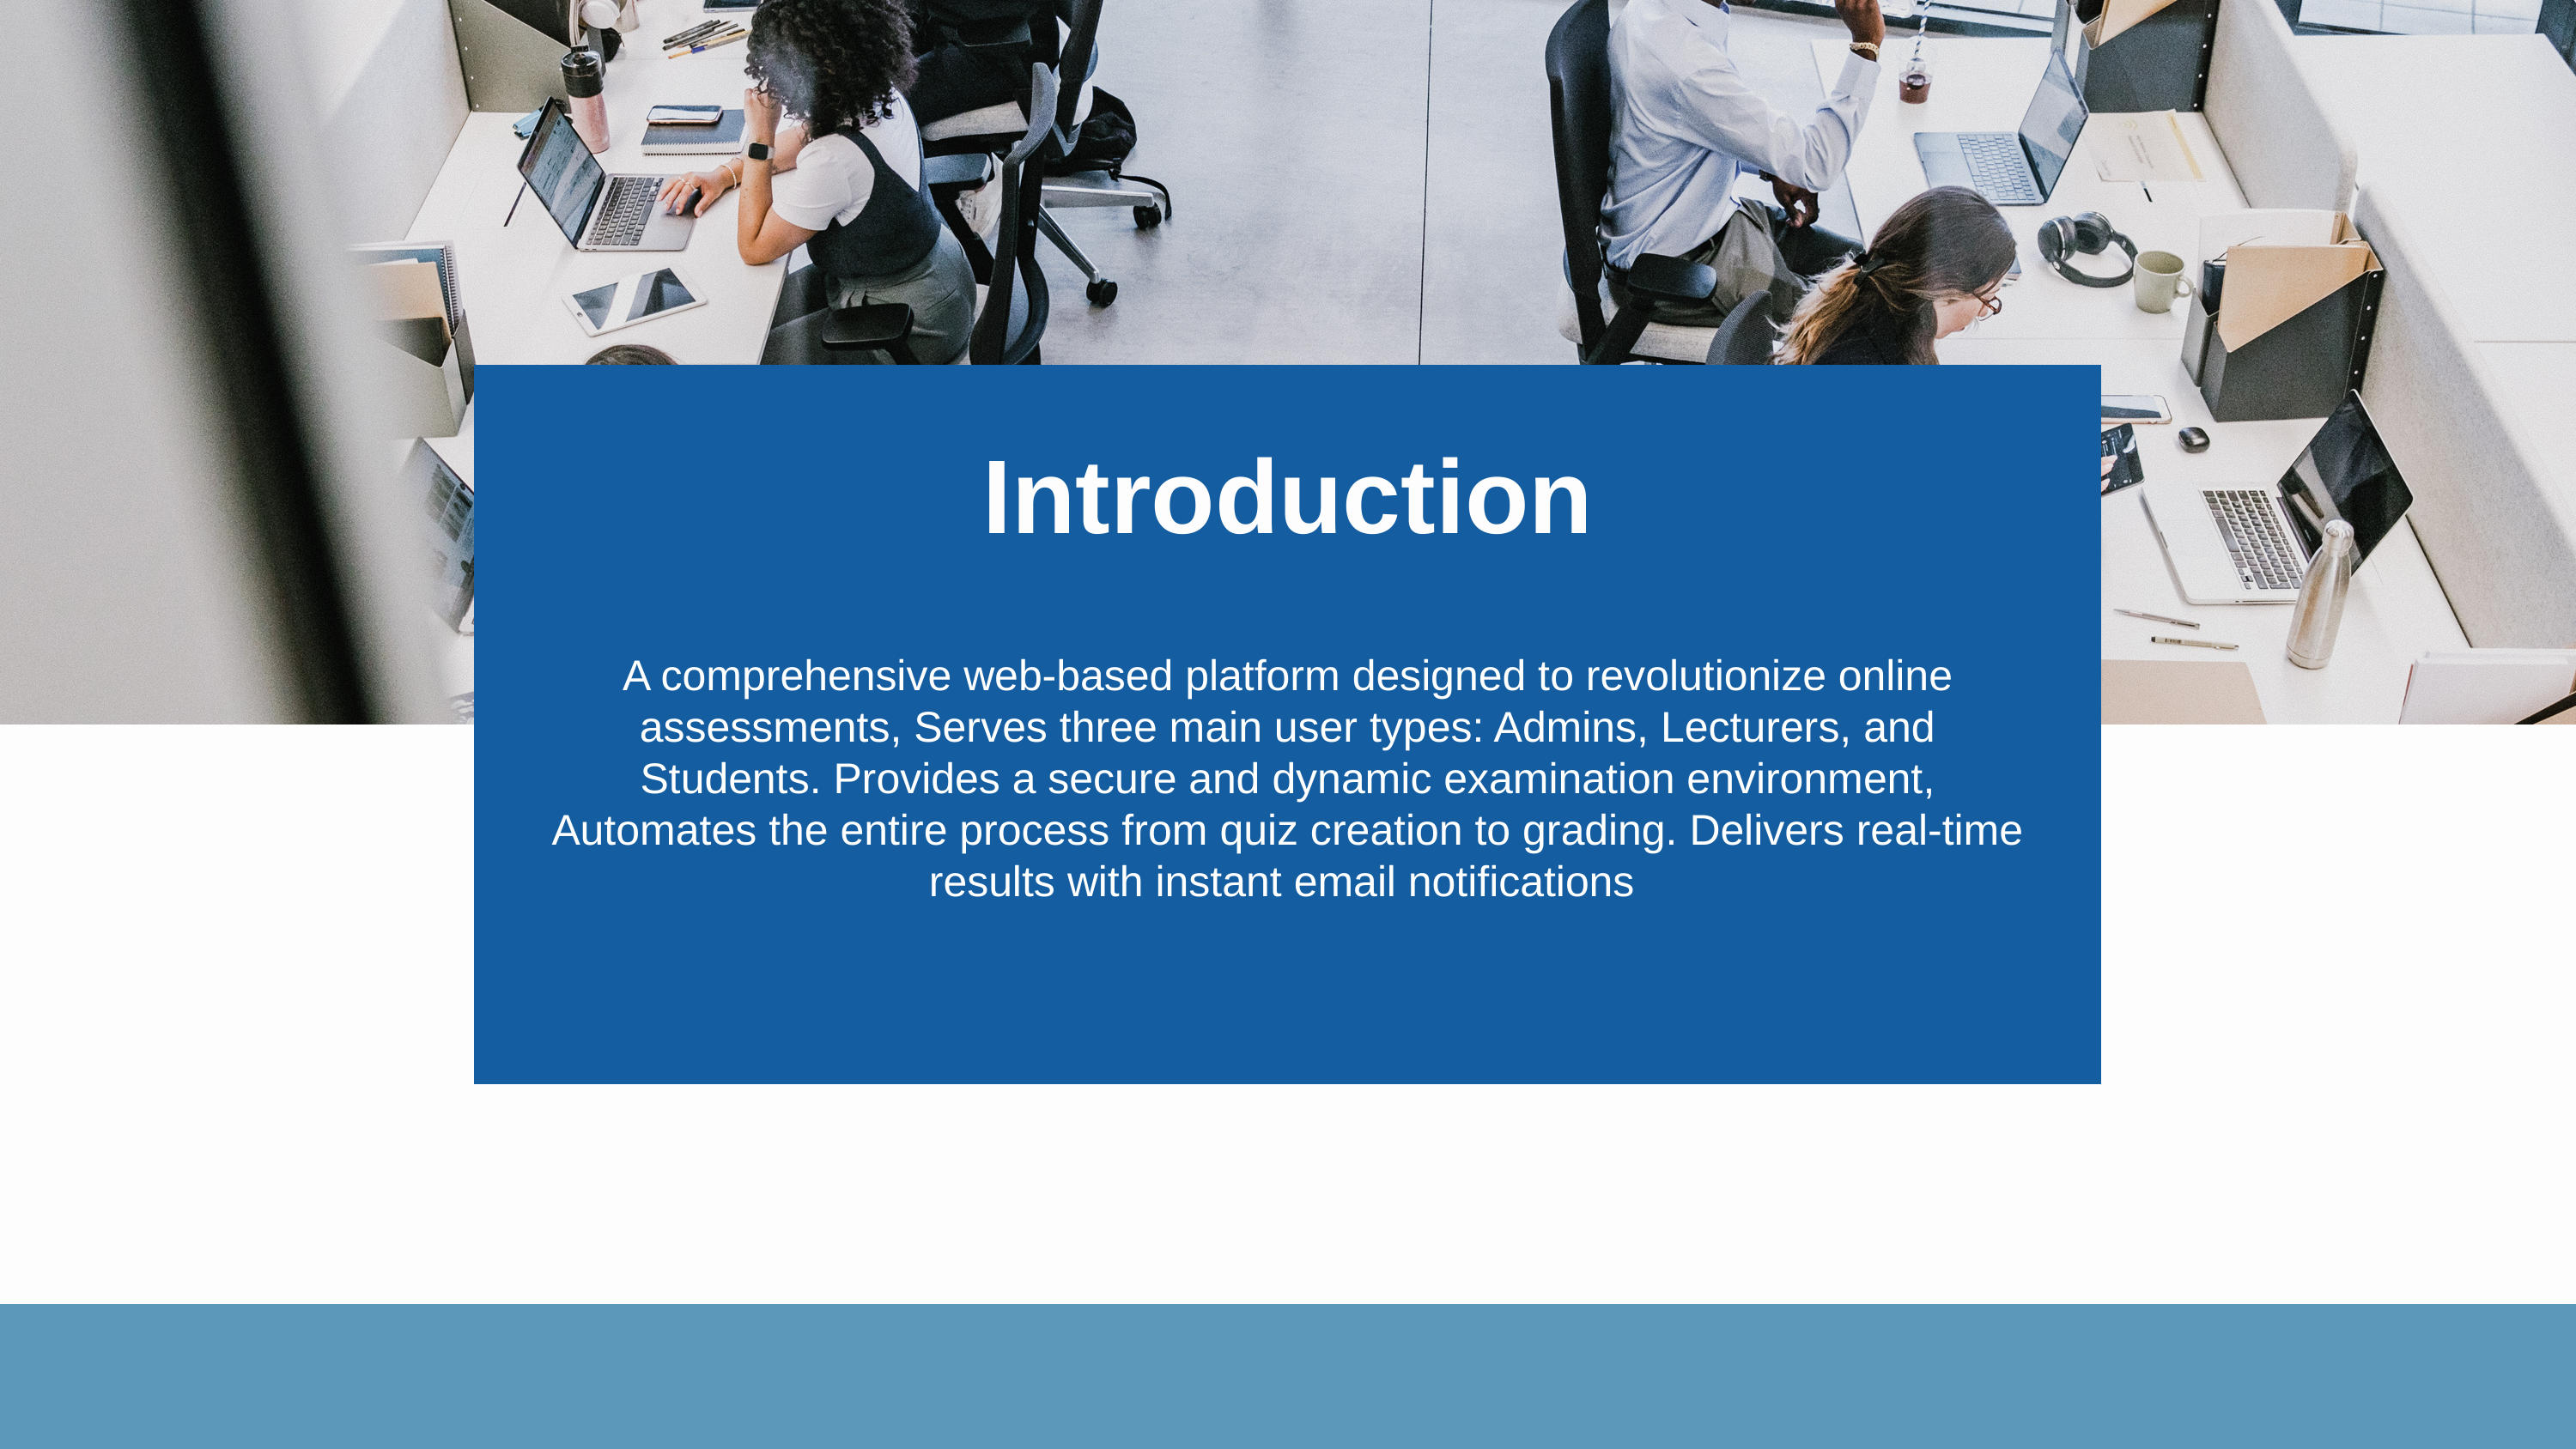

Introduction

A comprehensive web-based platform designed to revolutionize online assessments, Serves three main user types: Admins, Lecturers, and Students. Provides a secure and dynamic examination environment, Automates the entire process from quiz creation to grading. Delivers real-time results with instant email notifications